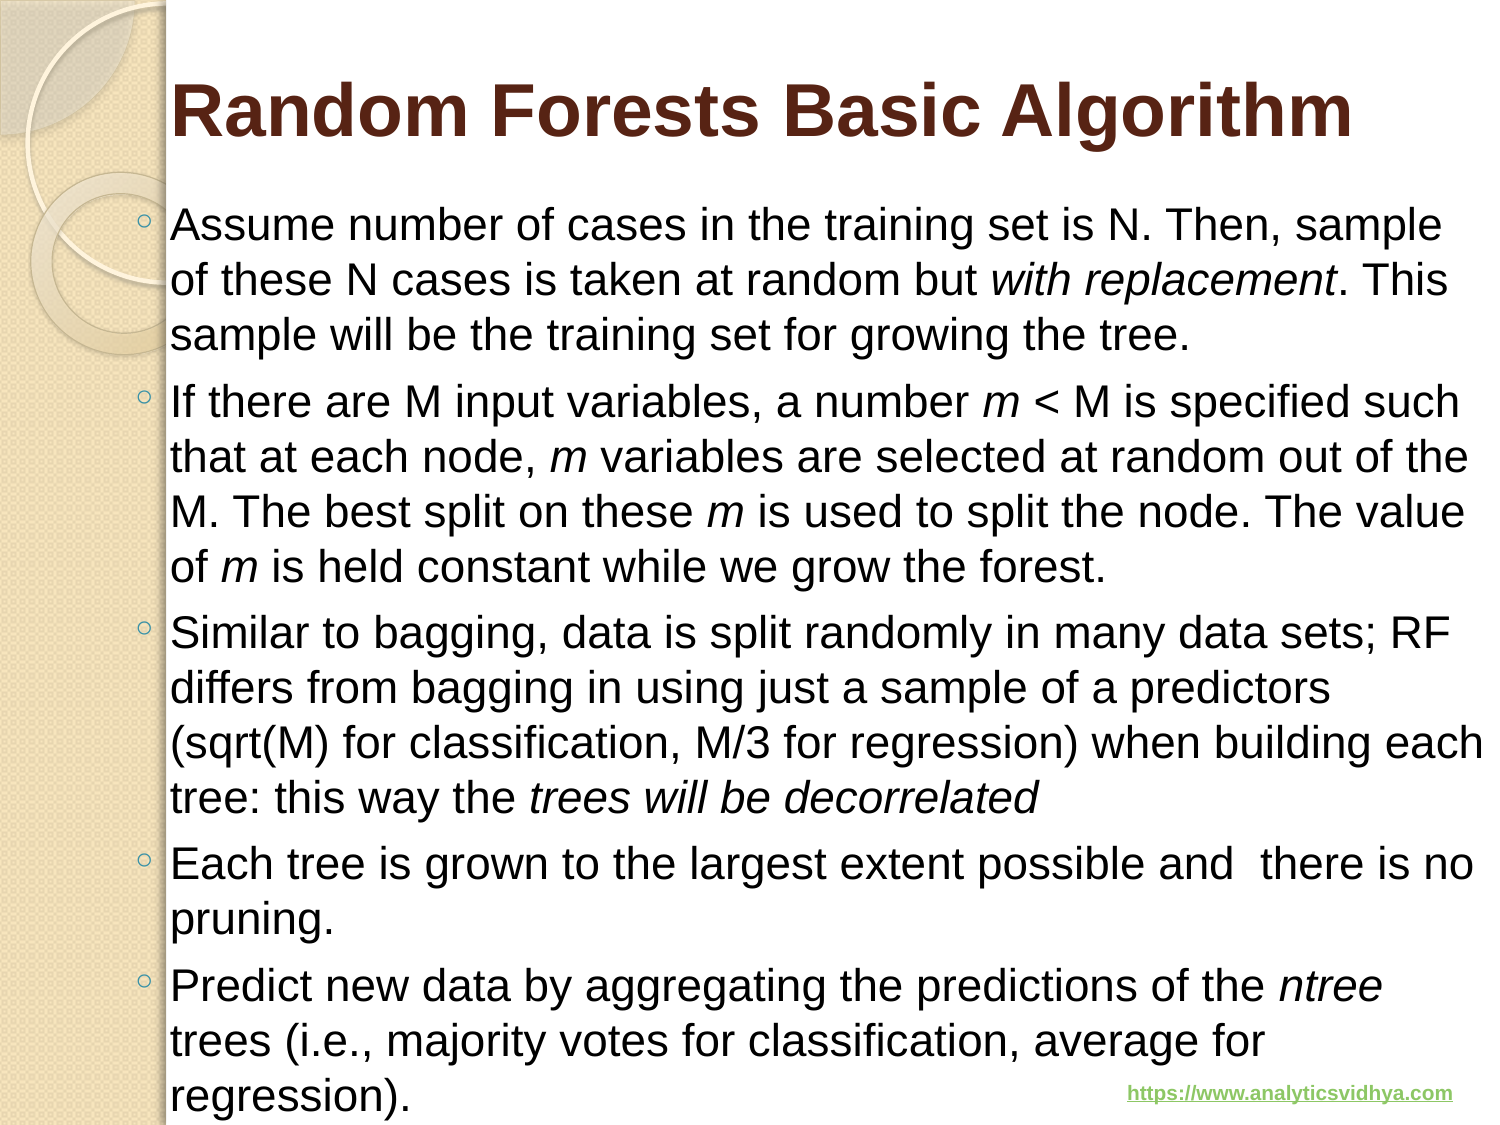

# Random Forests Basic Algorithm
Assume number of cases in the training set is N. Then, sample of these N cases is taken at random but with replacement. This sample will be the training set for growing the tree.
If there are M input variables, a number m < M is specified such that at each node, m variables are selected at random out of the M. The best split on these m is used to split the node. The value of m is held constant while we grow the forest.
Similar to bagging, data is split randomly in many data sets; RF differs from bagging in using just a sample of a predictors (sqrt(M) for classification, M/3 for regression) when building each tree: this way the trees will be decorrelated
Each tree is grown to the largest extent possible and  there is no pruning.
Predict new data by aggregating the predictions of the ntree trees (i.e., majority votes for classification, average for regression).

https://www.analyticsvidhya.com